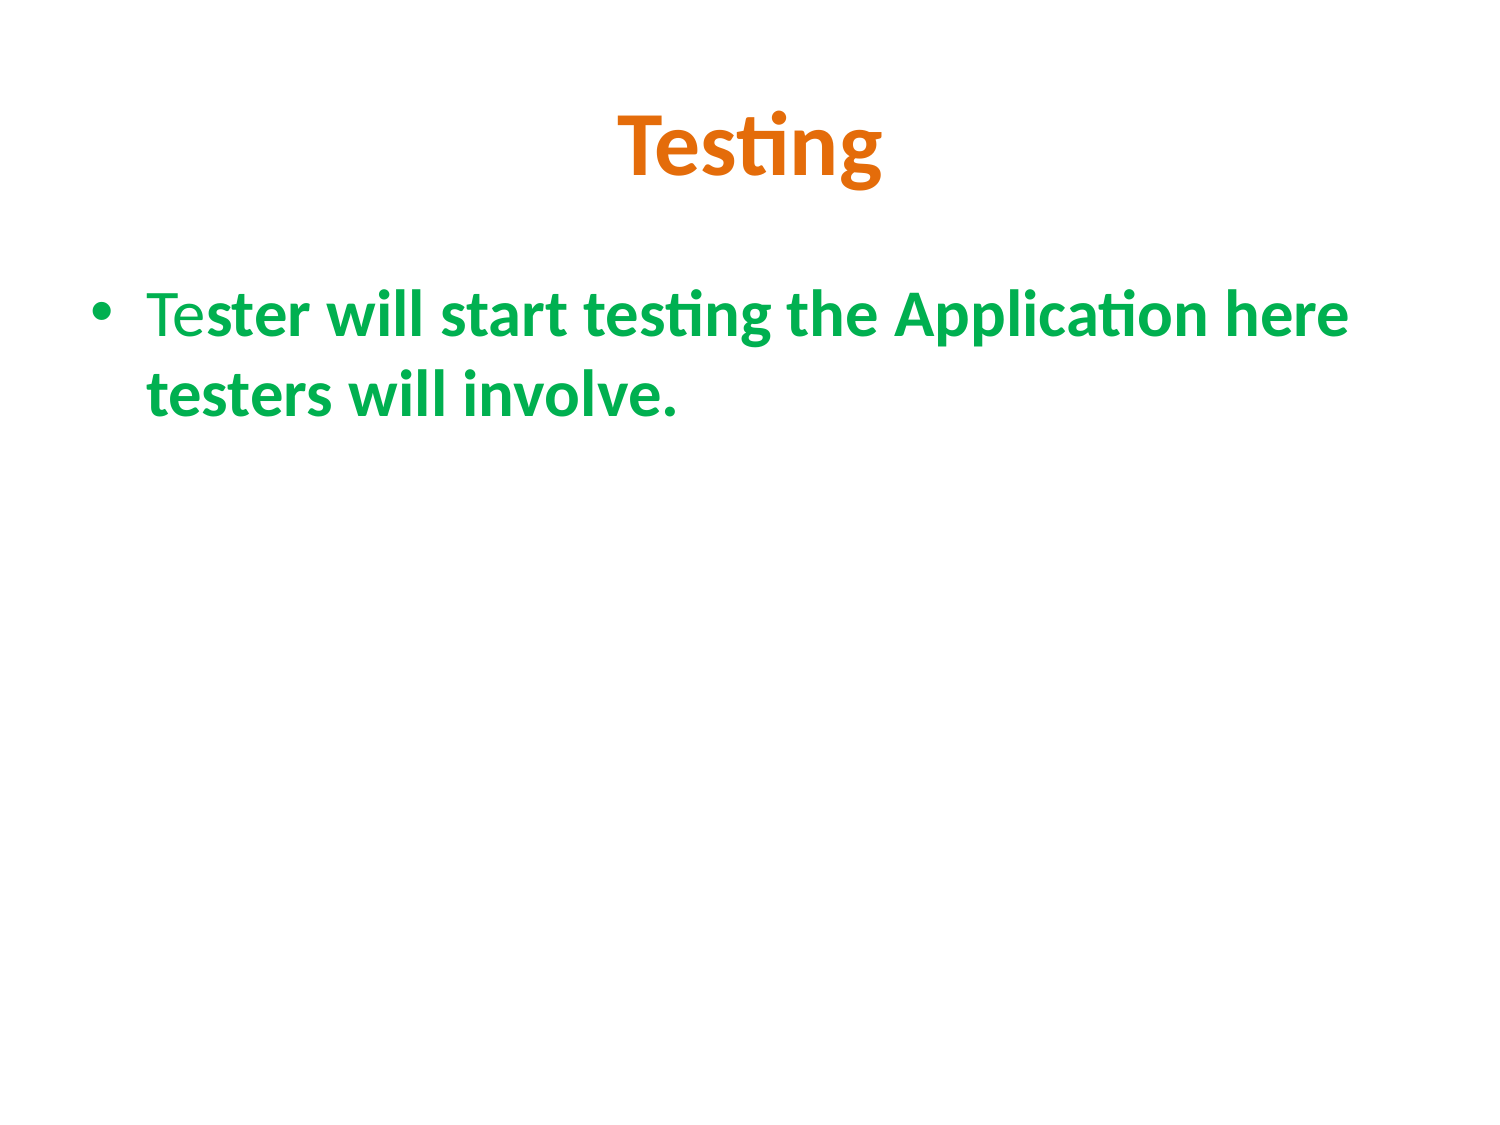

# Testing
Tester will start testing the Application here testers will involve.